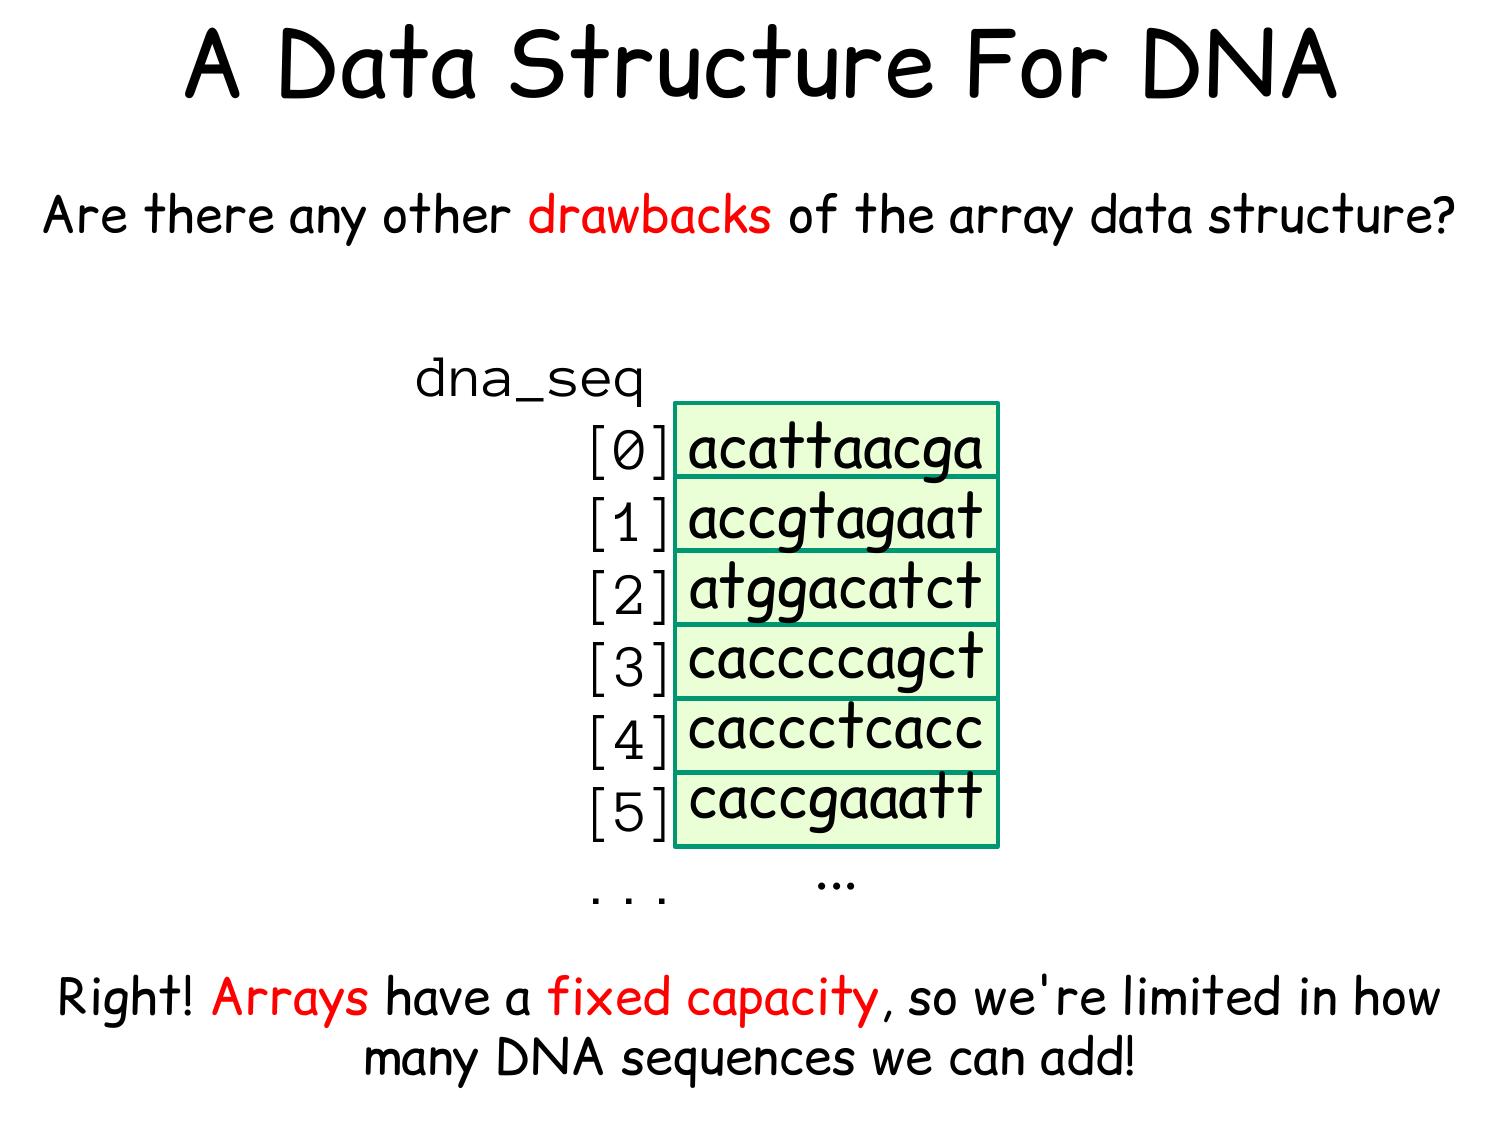

# A Data Structure For DNA
Are there any other drawbacks of the array data structure?
dna_seq
     [0]
     [1]
     [2]
     [3]
     [4]
     [5]
     ...
acattaacga
accgtagaat
atggacatct
caccccagct
caccctcacc
caccgaaatt
...

Right! Arrays have a fixed capacity, so we're limited in how many DNA sequences we can add!